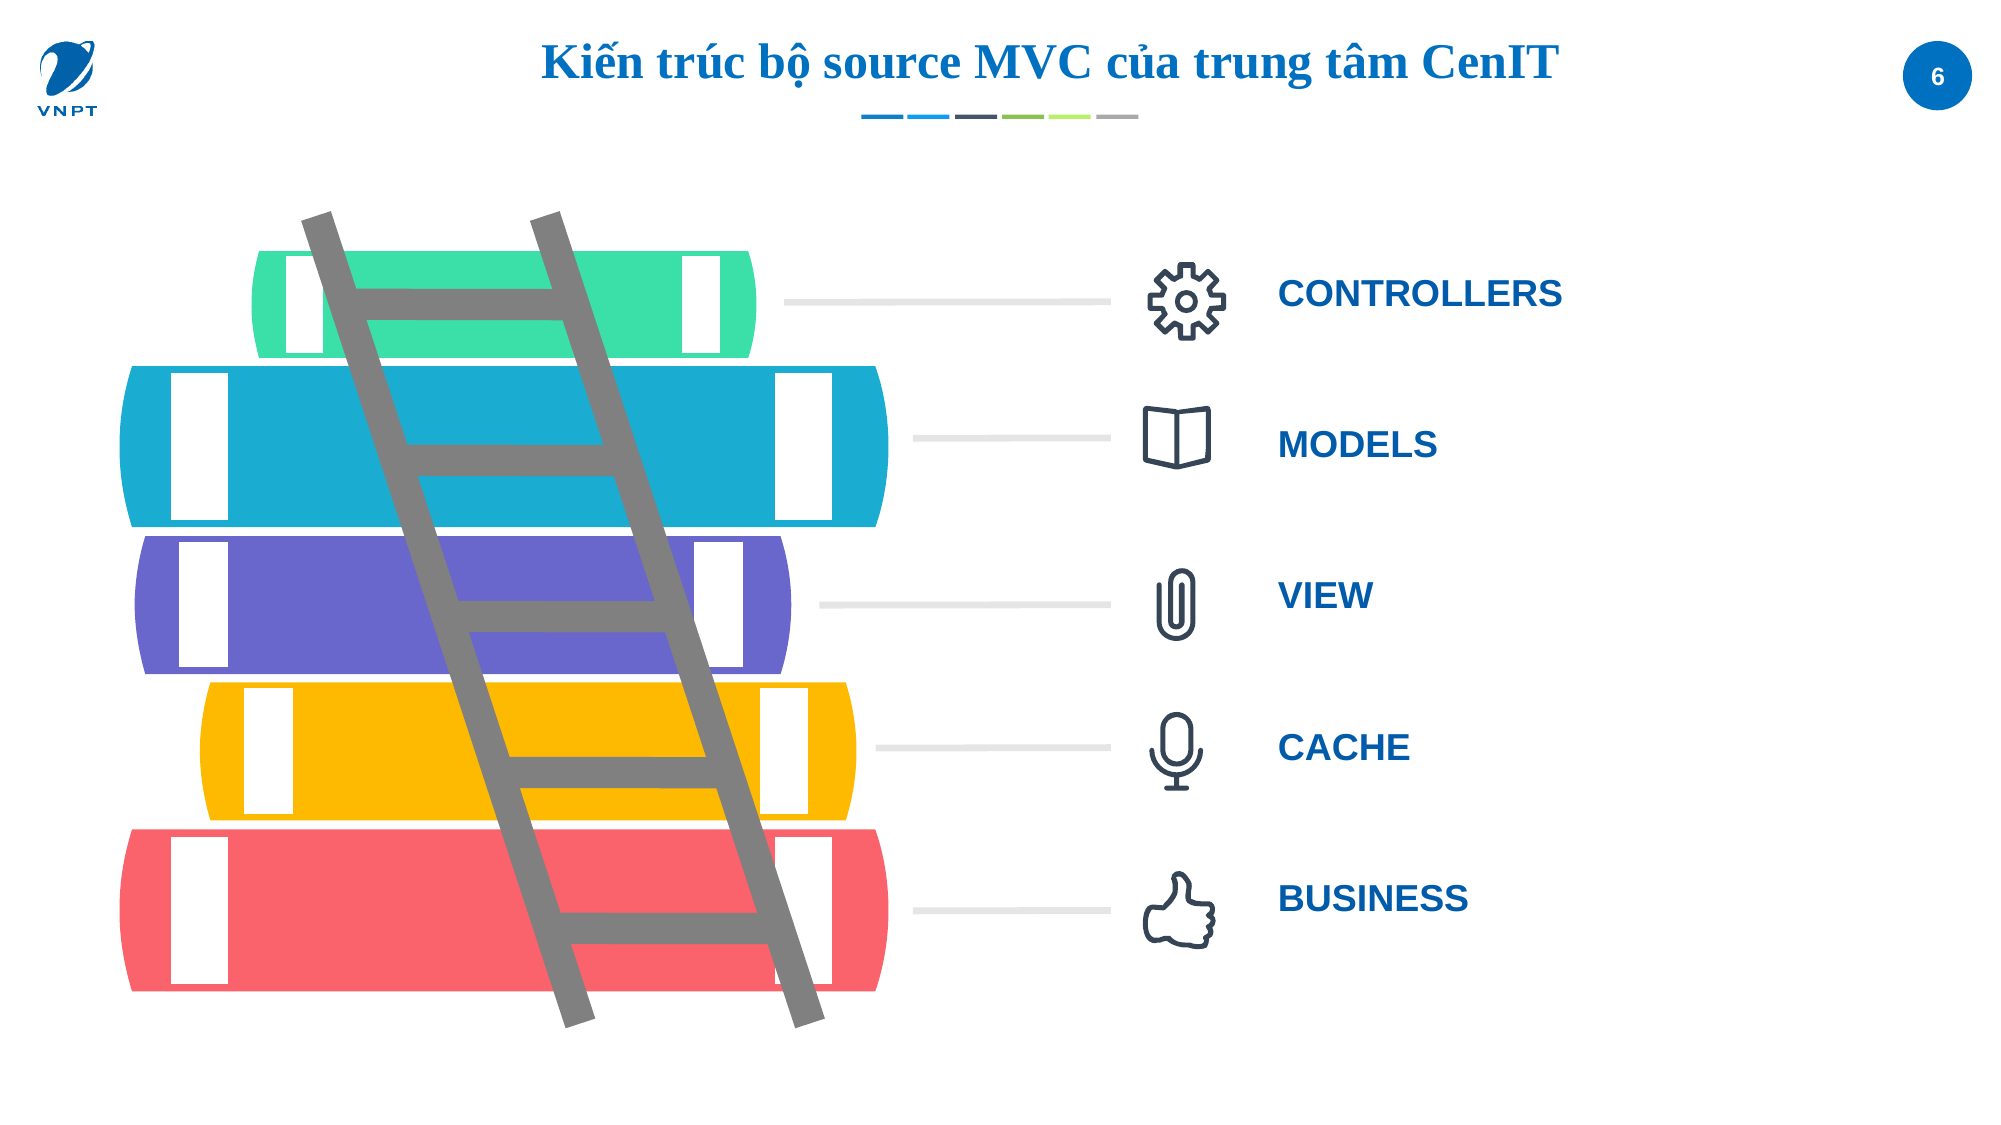

# Kiến trúc bộ source MVC của trung tâm CenIT
Controllers
Models
View
CACHE
BUSINESS